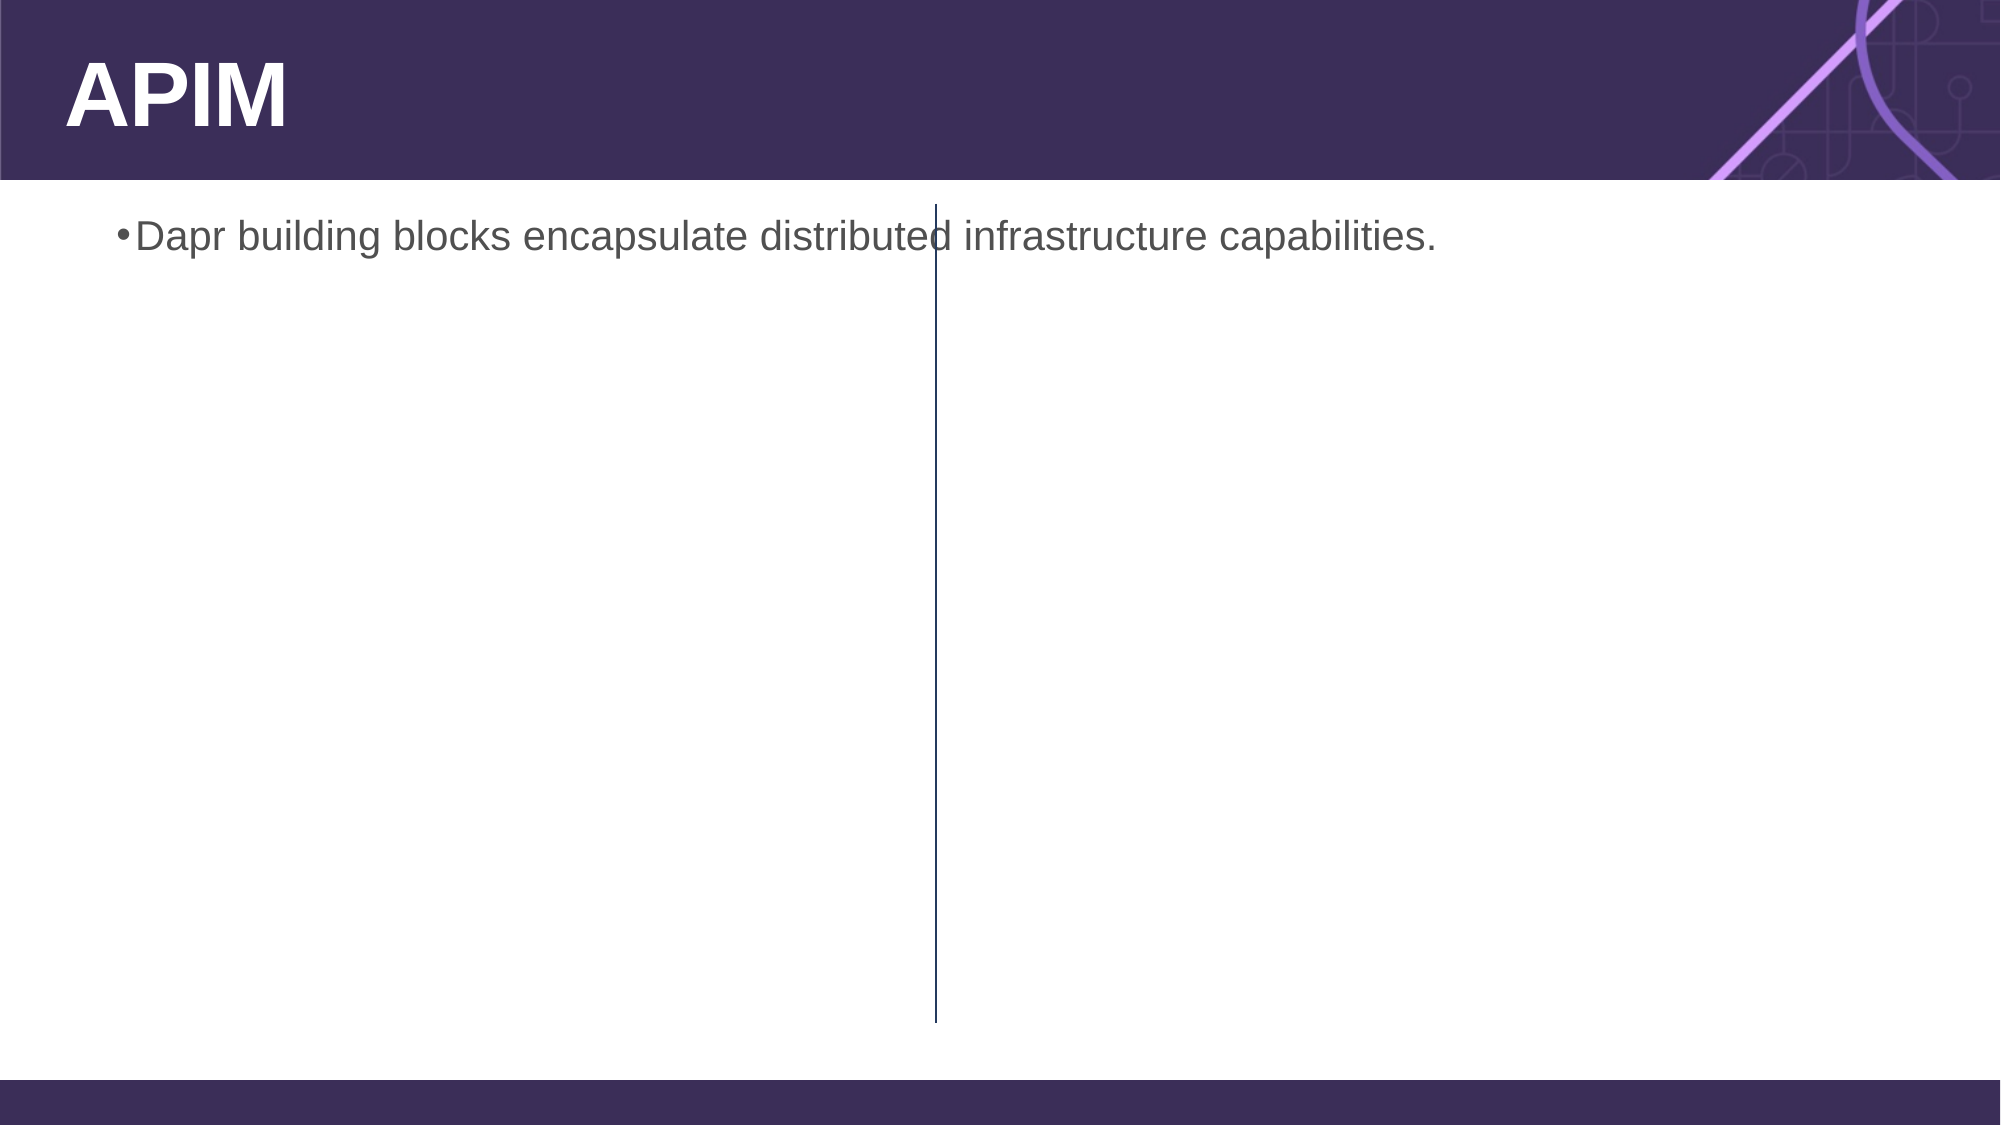

# APIM
Dapr building blocks encapsulate distributed infrastructure capabilities.